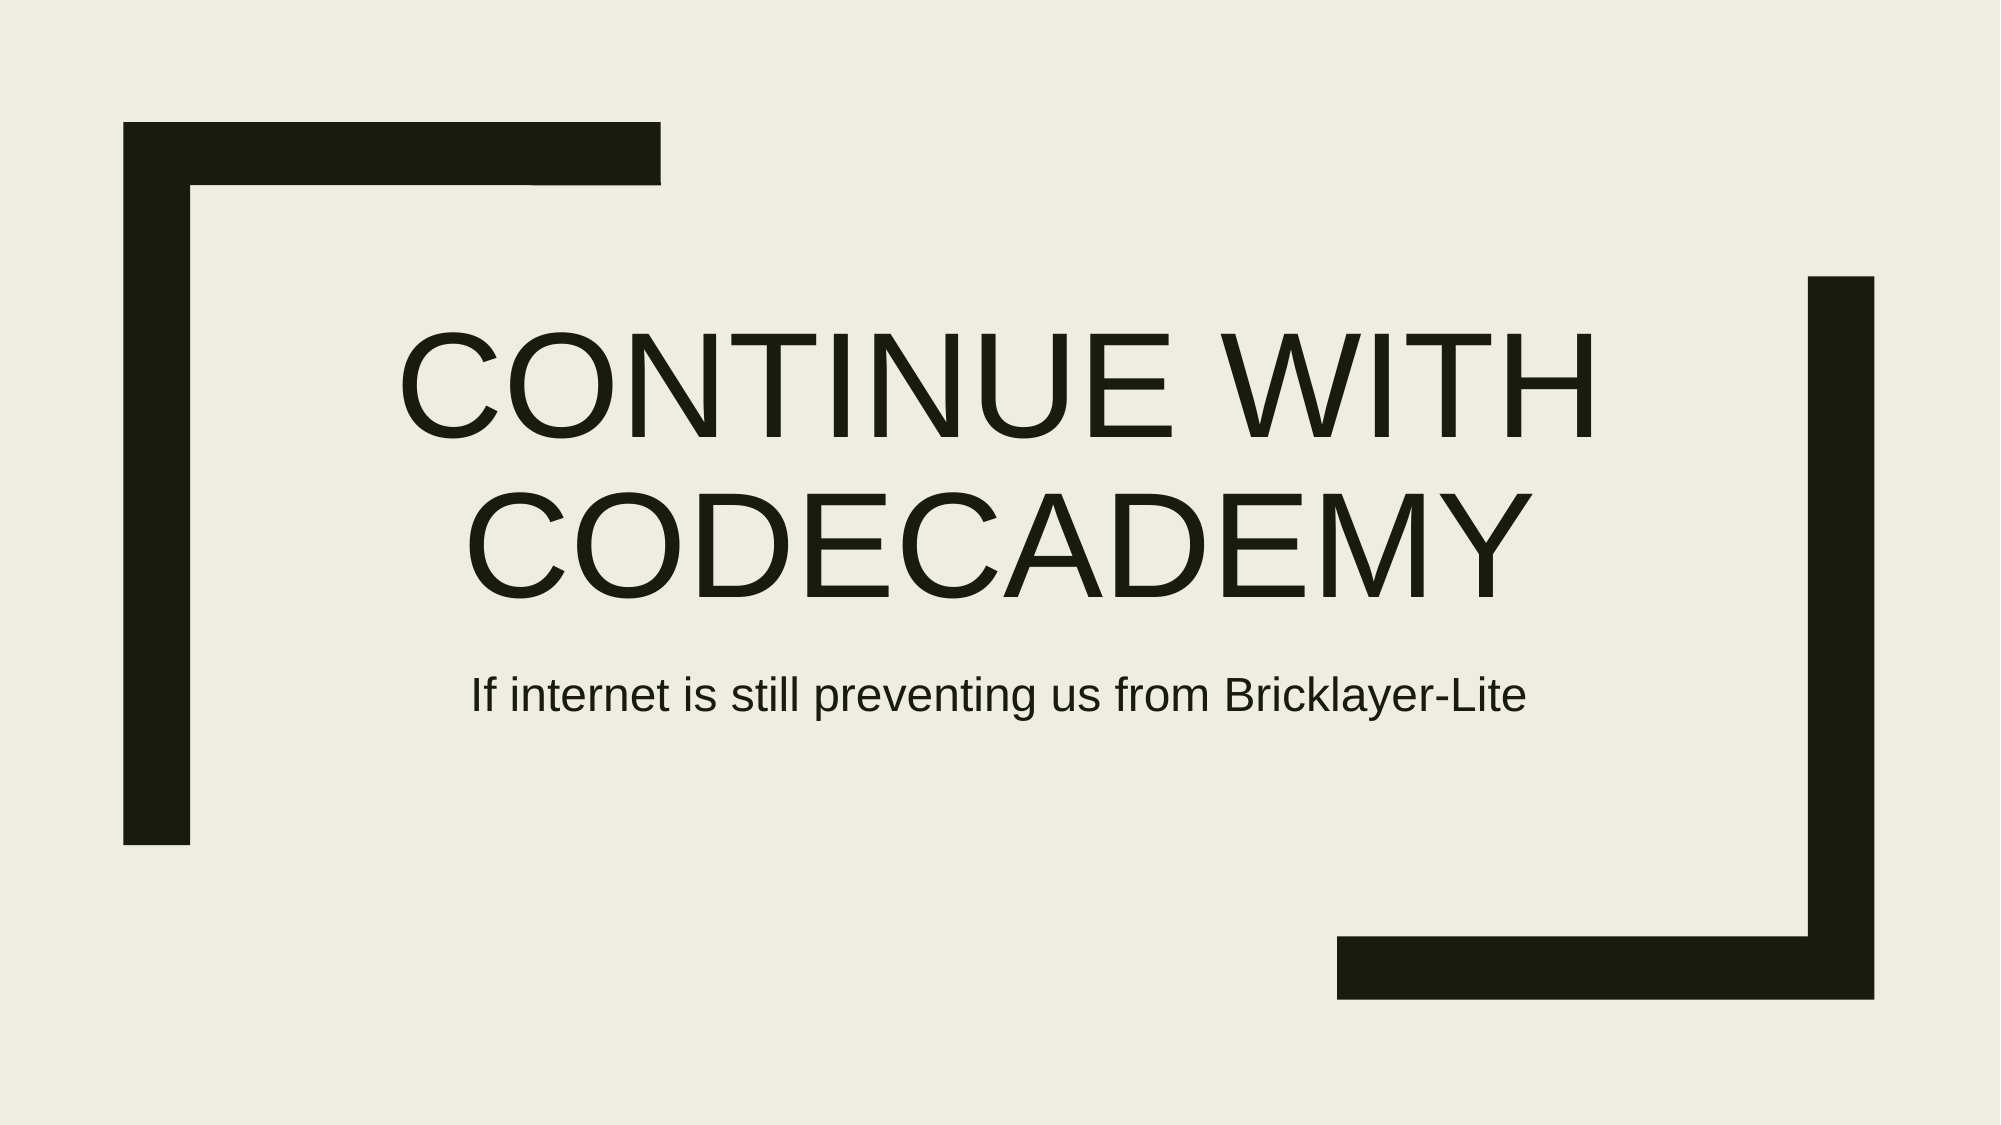

# Continue with codecademy
If internet is still preventing us from Bricklayer-Lite